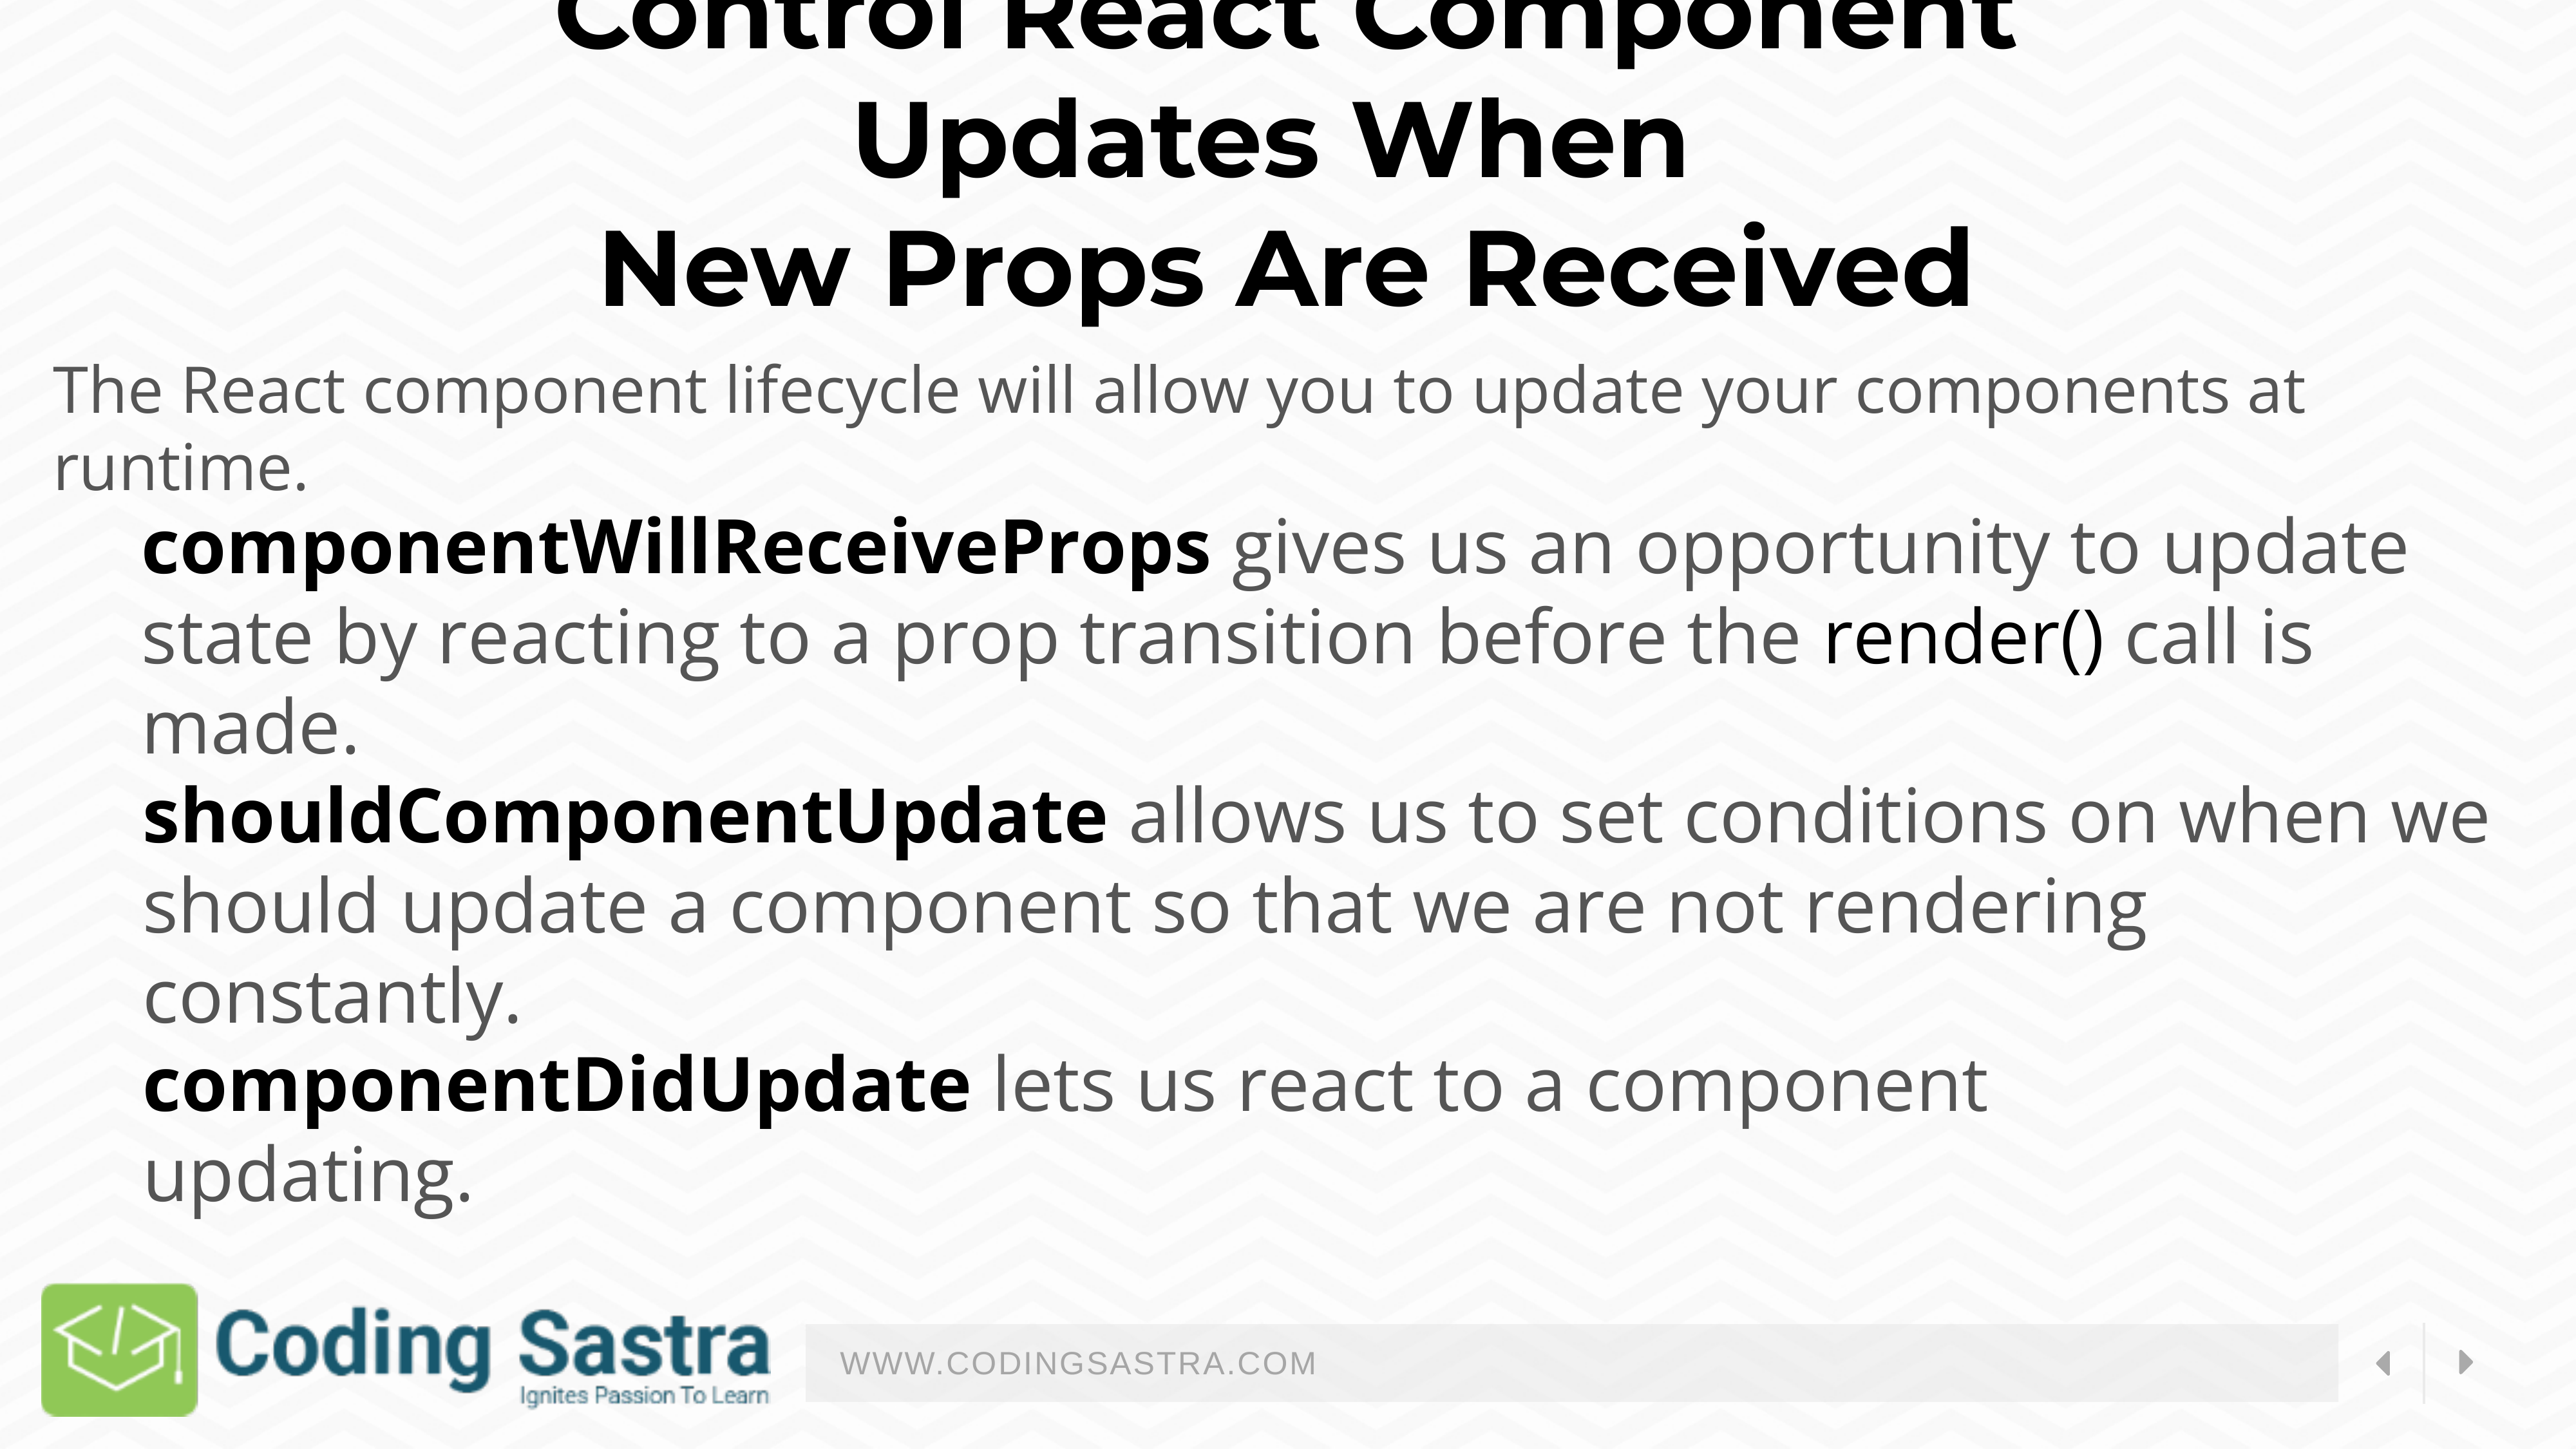

Control React Component Updates When
New Props Are Received
The React component lifecycle will allow you to update your components at runtime.
componentWillReceiveProps gives us an opportunity to update state by reacting to a prop transition before the render() call is made.
shouldComponentUpdate allows us to set conditions on when we
should update a component so that we are not rendering constantly.
componentDidUpdate lets us react to a component updating.